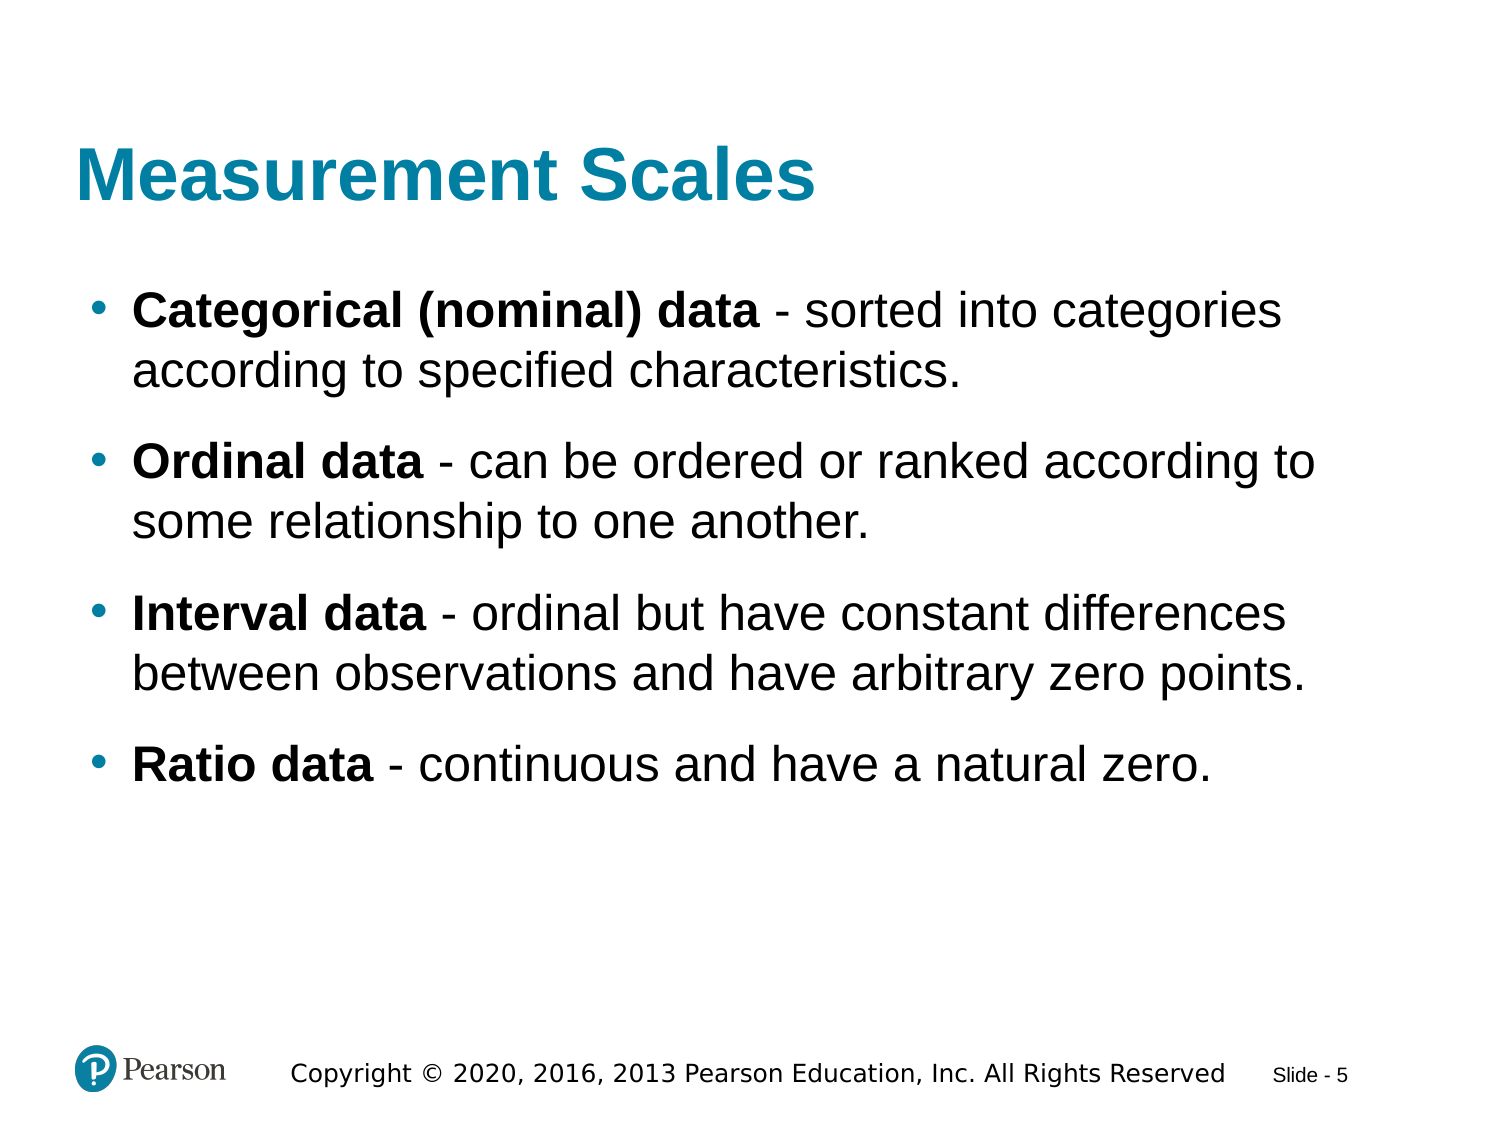

# Measurement Scales
Categorical (nominal) data - sorted into categories according to specified characteristics.
Ordinal data - can be ordered or ranked according to some relationship to one another.
Interval data - ordinal but have constant differences between observations and have arbitrary zero points.
Ratio data - continuous and have a natural zero.